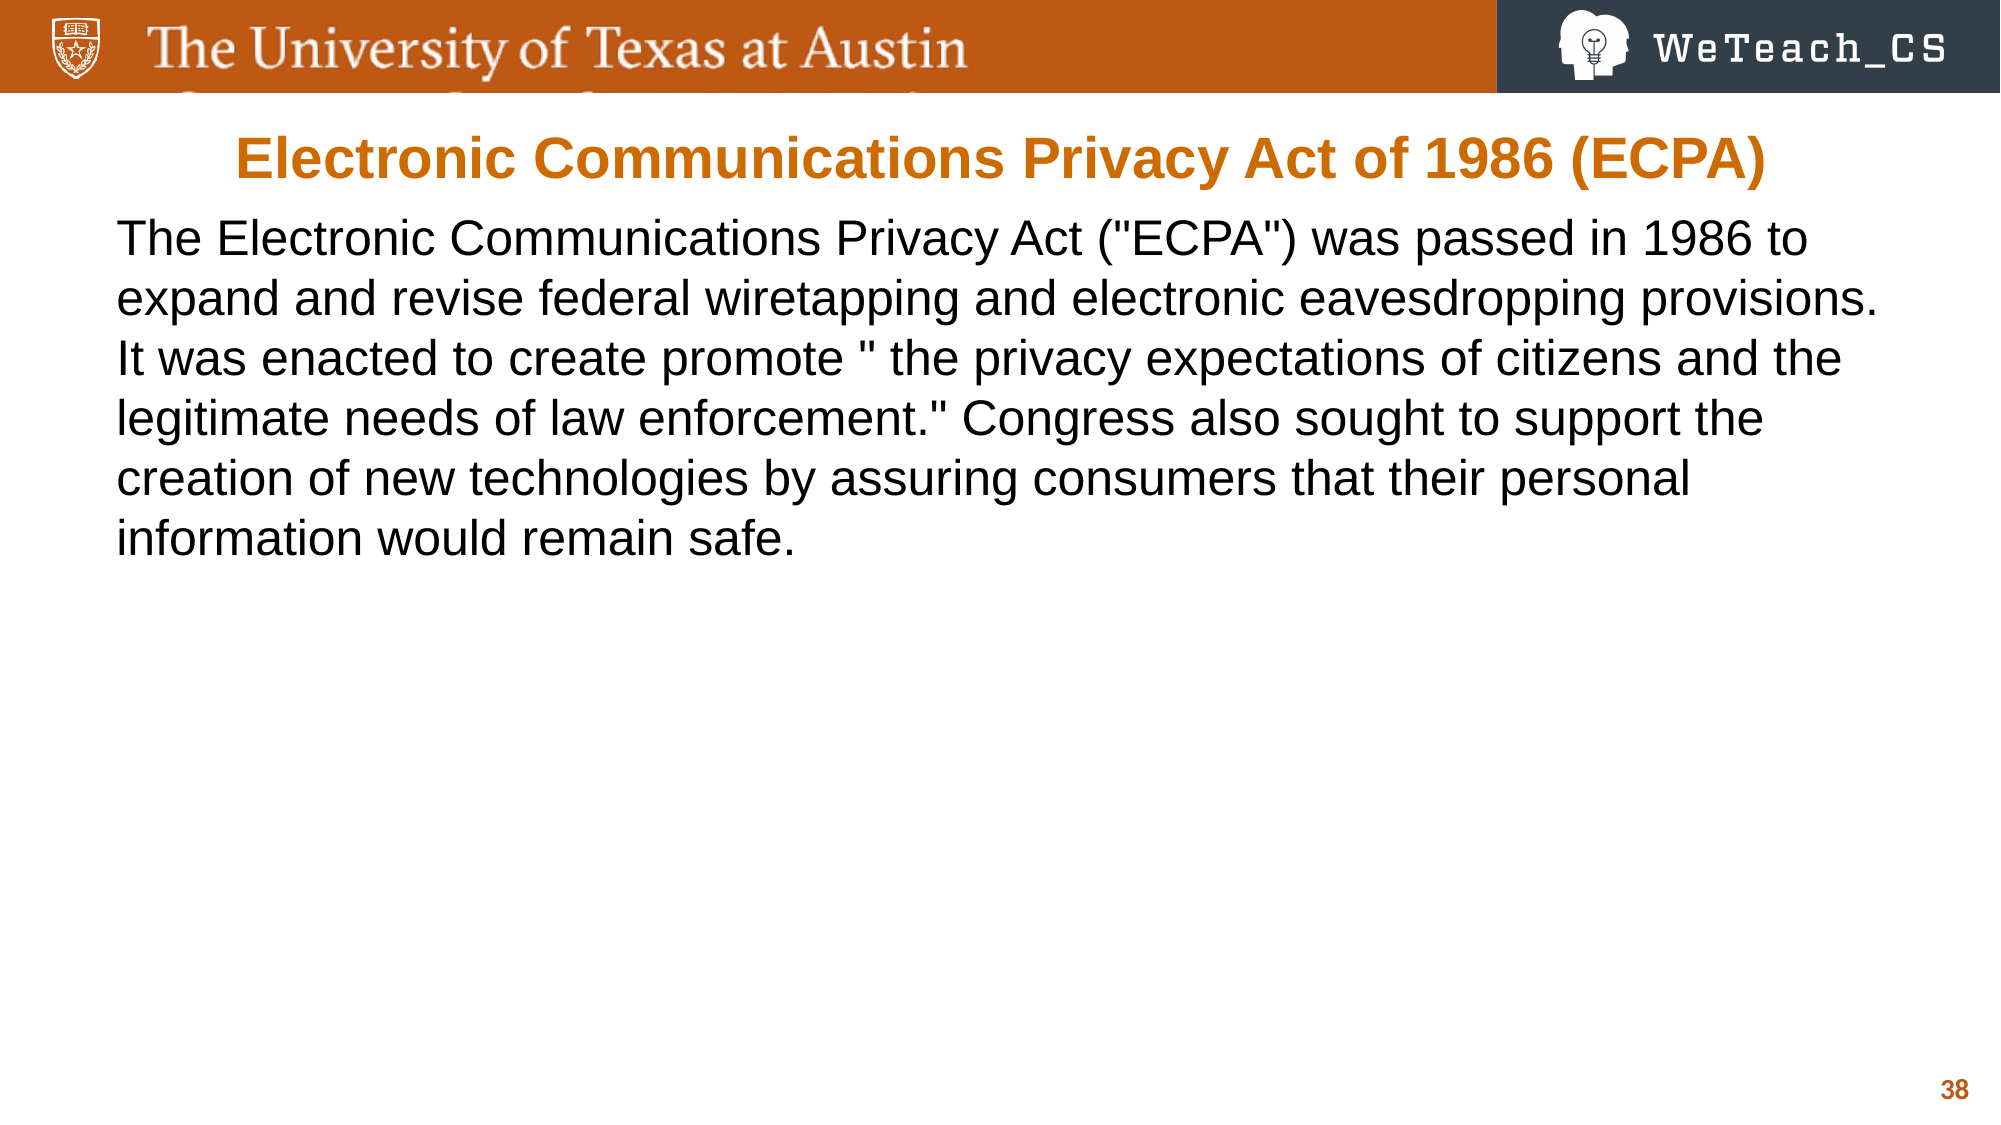

Electronic Communications Privacy Act of 1986 (ECPA)
The Electronic Communications Privacy Act ("ECPA") was passed in 1986 to expand and revise federal wiretapping and electronic eavesdropping provisions. It was enacted to create promote " the privacy expectations of citizens and the legitimate needs of law enforcement." Congress also sought to support the creation of new technologies by assuring consumers that their personal information would remain safe.